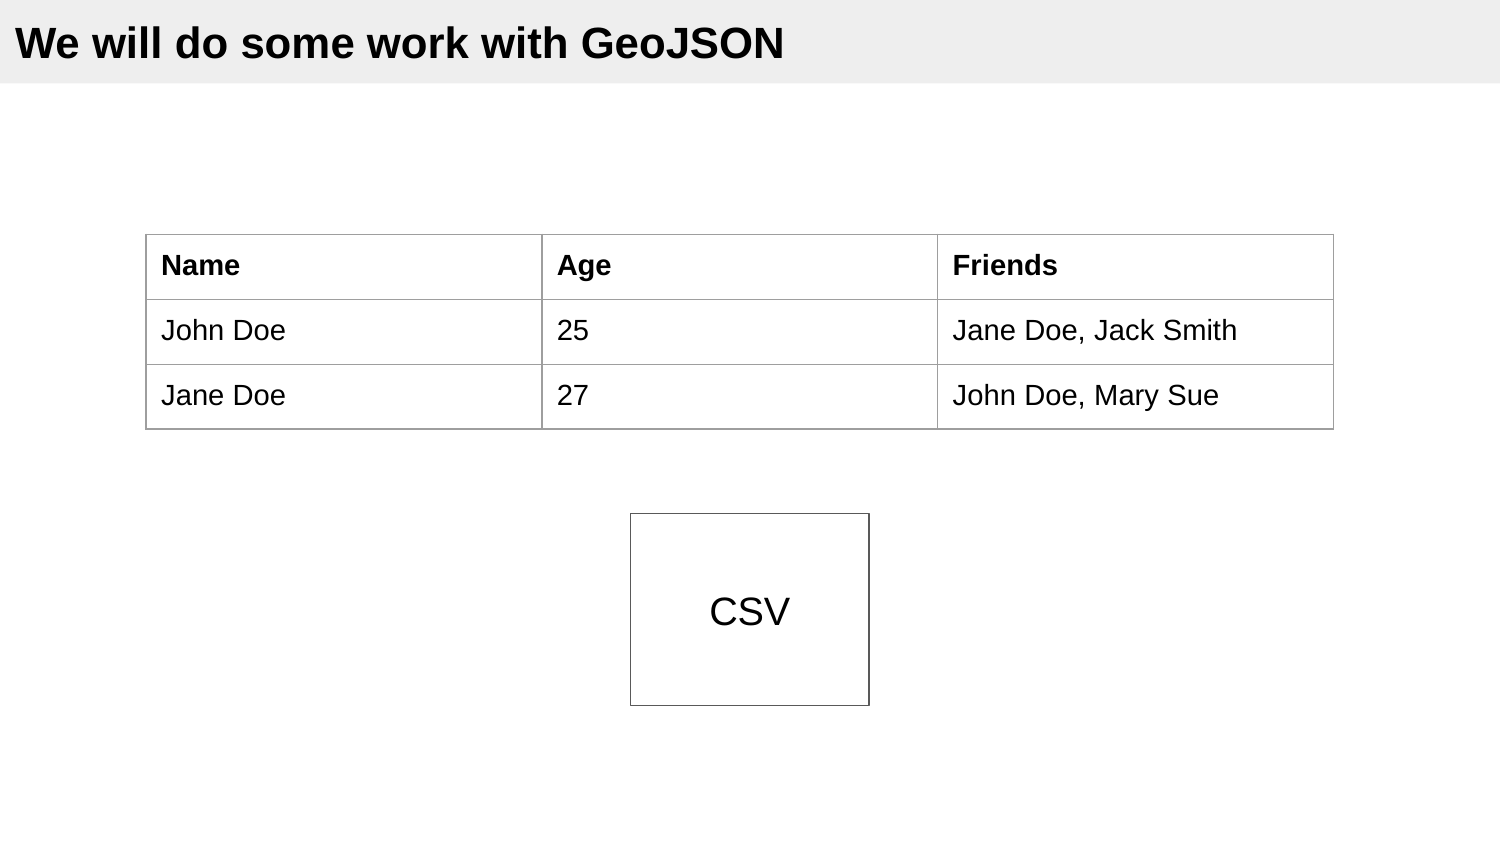

We will do some work with GeoJSON

| Name | Age | Friends |
| --- | --- | --- |
| John Doe | 25 | Jane Doe, Jack Smith |
| Jane Doe | 27 | John Doe, Mary Sue |
CSV